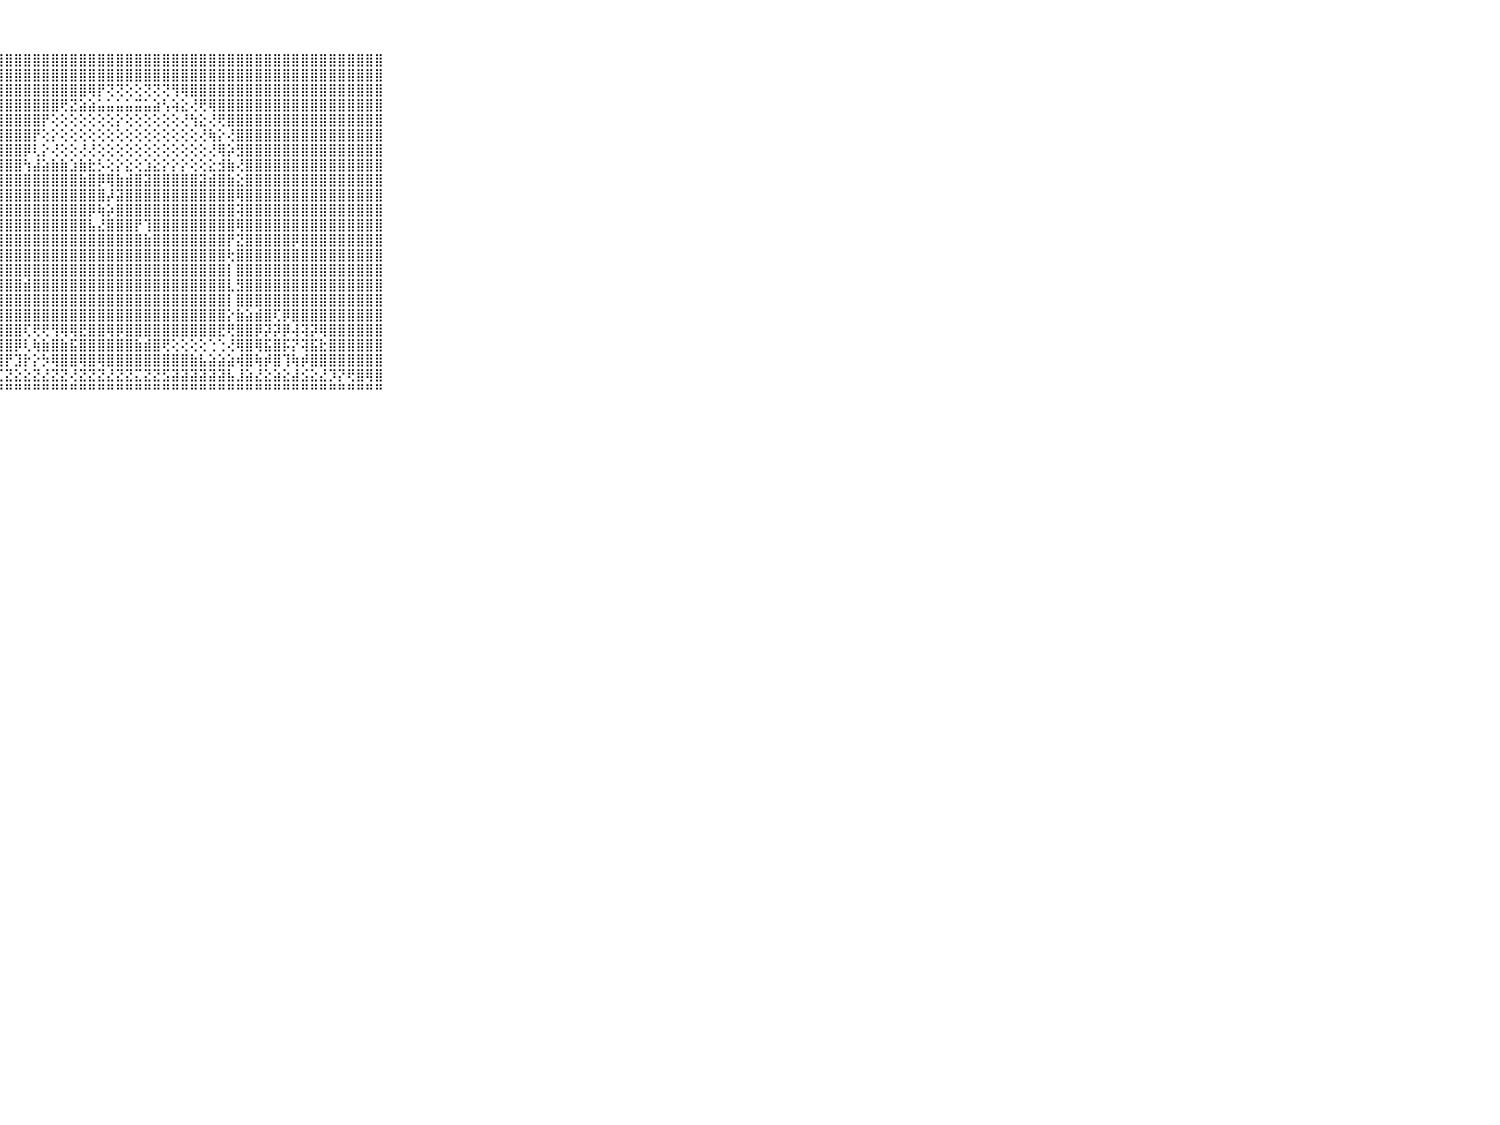

⠀⠀⠀⠀⠀⠀⠀⠀⠀⠀⠀⢸⣿⣿⣿⣿⣿⣿⣿⣿⣿⣿⣿⣿⣿⣿⣿⣿⣿⣿⣿⣿⣿⣿⣿⣿⣿⣿⣿⣿⣿⣿⣿⣿⣿⣿⣿⣿⣿⣿⣿⣿⣿⣿⣿⣿⣿⣿⣿⣿⣿⣿⣿⣿⣿⣿⣿⣿⣿⠀⠀⠀⠀⠀⠀⠀⠀⠀⠀⠀⠀
⠀⠀⠀⠀⠀⠀⠀⠀⠀⠀⠀⢸⣿⡿⣿⣿⣿⣿⣿⣿⣿⣿⣿⣿⣿⣿⣿⣿⣿⣿⣿⣿⣿⣿⣿⣿⣿⣿⣿⣿⣿⣿⣿⣿⣿⣿⣿⣿⣿⣿⣿⣿⣿⣿⣿⣿⣿⣿⣿⣿⣿⣿⣿⣿⣿⣿⣿⣿⣿⠀⠀⠀⠀⠀⠀⠀⠀⠀⠀⠀⠀
⠀⠀⠀⠀⠀⠀⠀⠀⠀⠀⠀⢸⣿⣿⣿⣿⣿⣿⣿⣿⣿⣿⣿⣿⣿⣿⣿⣿⣿⣿⣿⣿⣿⣿⣿⣿⣿⢿⡟⢝⢝⢕⢕⢝⢝⢝⢻⢿⣿⣿⣿⣿⣿⣿⣿⣿⣿⣿⣿⣿⣿⣿⣿⣿⣿⣿⣿⣿⣿⠀⠀⠀⠀⠀⠀⠀⠀⠀⠀⠀⠀
⠀⠀⠀⠀⠀⠀⠀⠀⠀⠀⠀⢸⣿⣿⣿⣿⣿⣿⣿⣿⣿⣿⣿⣿⣿⣿⣿⣿⣿⣿⣿⣿⣿⣿⢟⣝⣵⣵⣥⣥⣥⣥⣭⣥⣵⢣⢵⣕⢜⢟⢿⣿⣿⣿⣿⣿⣿⣿⣿⣿⣿⣿⣿⣿⣿⣿⣿⣿⣿⠀⠀⠀⠀⠀⠀⠀⠀⠀⠀⠀⠀
⠀⠀⠀⠀⠀⠀⠀⠀⠀⠀⠀⢸⣿⣿⣿⣿⣿⣿⣿⣿⣿⣿⣿⣿⣿⣿⣿⣿⣿⣿⣿⣿⡟⢕⢕⢕⢕⢕⢕⢕⡕⢕⢕⢕⢕⢕⢕⢜⢳⣕⢜⢟⣿⣿⣿⣿⣿⣿⣿⣿⣿⣿⣿⣿⣿⣿⣿⣿⣿⠀⠀⠀⠀⠀⠀⠀⠀⠀⠀⠀⠀
⠀⠀⠀⠀⠀⠀⠀⠀⠀⠀⠀⢸⣿⣿⣿⣿⣿⣿⣿⣿⣿⣿⣿⣿⣿⣿⣿⣿⣿⣿⣿⡟⢕⡕⢕⢕⢕⢕⢕⢕⢕⢕⢕⢕⢕⢕⢕⢕⢕⢜⢷⡕⢜⣿⣿⣿⣿⣿⣿⣿⣿⣿⣿⣿⣿⣿⣿⣿⣿⠀⠀⠀⠀⠀⠀⠀⠀⠀⠀⠀⠀
⠀⠀⠀⠀⠀⠀⠀⠀⠀⠀⠀⢸⣿⣿⣿⣿⣿⣿⣿⣿⣿⣿⣿⣿⣿⣿⣿⣿⣿⣿⡿⢇⡕⢜⢕⢕⢜⢜⢕⢕⢕⢕⢕⢕⢕⢕⢕⢕⢕⢕⢜⢿⡵⣻⣿⣿⣿⣿⣿⣿⣿⣿⣿⣿⣿⣿⣿⣿⣿⠀⠀⠀⠀⠀⠀⠀⠀⠀⠀⠀⠀
⠀⠀⠀⠀⠀⠀⠀⠀⠀⠀⠀⢸⣿⣿⣿⣿⣿⣿⣿⣿⣿⣿⣿⣿⣿⣿⣿⣿⣿⣿⢳⣼⣵⣷⣷⣱⣷⣗⡣⢕⡕⣕⢕⣱⣕⡕⡕⡕⢕⢕⣕⣺⣷⢜⣿⣿⣿⣿⣿⣿⣿⣿⣿⣿⣿⣿⣿⣿⣿⠀⠀⠀⠀⠀⠀⠀⠀⠀⠀⠀⠀
⠀⠀⠀⠀⠀⠀⠀⠀⠀⠀⠀⢸⣿⣿⣿⣿⣿⣿⣿⣿⣿⣿⣿⣿⣿⣿⣿⣿⣿⣿⣿⣿⣿⣿⣿⣿⣷⣿⡿⢿⣷⣾⣿⣽⣿⣿⣿⣿⣿⣽⣾⣿⣷⣕⣿⣿⣿⣿⣿⣿⣿⣿⣿⣿⣿⣿⣿⣿⣿⠀⠀⠀⠀⠀⠀⠀⠀⠀⠀⠀⠀
⠀⠀⠀⠀⠀⠀⠀⠀⠀⠀⠀⢸⣿⣿⣿⣿⣿⣿⣿⣿⣿⣿⣿⣿⣿⣿⣿⣿⣿⣿⣿⣿⣿⣿⣿⣿⣿⣿⣿⡼⣽⣿⣿⣿⣿⣿⣿⣿⣿⣿⣿⣿⣿⢿⣿⣿⣿⣿⣿⣿⣿⣿⣿⣿⣿⣿⣿⣿⣿⠀⠀⠀⠀⠀⠀⠀⠀⠀⠀⠀⠀
⠀⠀⠀⠀⠀⠀⠀⠀⠀⠀⠀⢸⣿⣿⡿⣿⣿⣿⣿⣿⣿⣿⣿⣿⣿⣿⣿⣿⣿⣿⣿⣿⣿⣿⣿⣿⣿⡿⢷⡵⣿⣿⣿⣿⣿⣿⣿⣿⣿⣿⣿⣿⣿⢽⣿⣿⣿⣿⣿⣿⣿⣿⣿⣿⣿⣿⣿⣿⣿⠀⠀⠀⠀⠀⠀⠀⠀⠀⠀⠀⠀
⠀⠀⠀⠀⠀⠀⠀⠀⠀⠀⠀⢸⣿⣿⣿⣿⣿⣿⣿⣿⣿⣿⣿⣿⣿⣿⣿⣿⣿⣿⣿⣿⣿⣿⣿⣿⣿⣧⣜⣿⣿⣿⡟⢹⣿⣿⣿⣿⣿⣿⣿⣿⣿⢿⣿⣿⣿⣿⣿⣿⣿⣿⣿⣿⣿⣿⣿⣿⣿⠀⠀⠀⠀⠀⠀⠀⠀⠀⠀⠀⠀
⠀⠀⠀⠀⠀⠀⠀⠀⠀⠀⠀⢸⣿⣯⣿⣿⣿⣯⣿⣿⣽⣿⣿⣿⣿⣿⣿⣿⣿⣿⣿⣿⣿⣿⣿⣿⣿⣿⣿⣿⣿⣿⣿⣷⣿⣿⣿⣿⣿⣿⣿⣿⡟⣝⣿⣿⣿⣿⣿⡿⣿⣿⣿⣿⣿⣿⣿⣿⣿⠀⠀⠀⠀⠀⠀⠀⠀⠀⠀⠀⠀
⠀⠀⠀⠀⠀⠀⠀⠀⠀⠀⠀⢸⣿⣿⣿⣿⣿⣿⣿⣿⣿⣿⣿⣿⣿⣿⣿⣿⣿⣿⣿⣿⣿⣿⣿⣿⣿⣿⣿⣿⣿⣿⣿⣿⣿⣿⣿⣿⣿⣿⣿⣿⢗⣿⣿⣿⣿⣿⣿⣿⣿⣿⣿⣿⣿⣿⣿⣿⣿⠀⠀⠀⠀⠀⠀⠀⠀⠀⠀⠀⠀
⠀⠀⠀⠀⠀⠀⠀⠀⠀⠀⠀⢸⣿⣿⣿⣿⣿⣿⣿⣿⣿⣿⣿⣿⣿⣿⣿⣿⣿⣿⣿⣿⣿⣿⣿⣿⣿⣿⣿⣿⣿⣿⣿⣿⣿⣿⣿⣿⣿⣿⣿⣿⡇⣿⣿⣿⣿⣿⣿⣿⣿⣿⣿⣿⣿⣿⣿⣿⣿⠀⠀⠀⠀⠀⠀⠀⠀⠀⠀⠀⠀
⠀⠀⠀⠀⠀⠀⠀⠀⠀⠀⠀⢸⣿⣿⣿⣿⣿⣿⣿⣿⣿⣿⣿⣿⣿⣿⣿⣿⣿⣿⣾⣿⣿⣿⣿⣿⣿⣿⣿⣿⣿⣿⣿⣿⣿⣿⣿⣿⣿⣿⣿⣿⣇⣻⣿⣿⣿⣿⣿⣿⣿⣿⣿⣿⣿⣿⣿⣿⣿⠀⠀⠀⠀⠀⠀⠀⠀⠀⠀⠀⠀
⠀⠀⠀⠀⠀⠀⠀⠀⠀⠀⠀⢸⣿⣿⣿⣿⣿⣿⣿⣿⣿⣿⣿⣿⣿⣿⣿⣿⣿⣿⣿⣿⣿⣿⣿⣿⣿⣿⣿⣿⣿⣿⣿⣿⣿⣿⣿⣿⣿⣿⣿⣿⡇⣿⣿⣿⣿⣿⣿⣿⣿⣿⣿⣿⣿⣿⣿⣿⣿⠀⠀⠀⠀⠀⠀⠀⠀⠀⠀⠀⠀
⠀⠀⠀⠀⠀⠀⠀⠀⠀⠀⠀⢸⣿⣿⣿⣿⣿⣿⣿⣿⣿⣿⣿⣿⣿⣿⣽⣿⣿⣿⣿⣿⣿⣿⣿⣿⣿⣿⣿⣿⣿⣿⣿⣿⣿⣿⣿⣿⣿⣿⣿⣿⡕⣷⣵⣾⣿⢏⡿⣿⣿⣿⣿⣿⣿⣿⣿⣿⣿⠀⠀⠀⠀⠀⠀⠀⠀⠀⠀⠀⠀
⠀⠀⠀⠀⠀⠀⠀⠀⠀⠀⠀⢸⣿⣿⣿⣿⣿⣿⣿⣿⣿⣿⣿⣿⣿⣿⣿⣿⣿⣿⢏⢟⢟⢻⢿⢿⣟⣿⣿⢿⡿⣿⣿⣿⣿⣿⣿⣿⣿⣿⣿⣟⢟⣿⣿⡿⡽⡽⡿⢼⢽⡽⢿⣿⣿⣿⣿⣿⣿⠀⠀⠀⠀⠀⠀⠀⠀⠀⠀⠀⠀
⠀⠀⠀⠀⠀⠀⠀⠀⠀⠀⠀⢸⣿⣿⣿⣿⣿⣿⡿⣿⣿⣿⣿⣿⣿⣿⣿⣿⣿⡿⢇⢷⣷⣿⣷⣯⣿⣿⣿⣿⣿⣿⣷⣾⣿⢟⢕⢕⢕⢕⢑⢑⢜⢿⣿⢿⣯⣿⡯⡝⢽⣯⣗⣿⣿⣿⣿⣿⣿⠀⠀⠀⠀⠀⠀⠀⠀⠀⠀⠀⠀
⠀⠀⠀⠀⠀⠀⠀⠀⠀⠀⠀⢜⣿⣿⢟⢻⣿⢿⣧⣻⣿⣿⣿⢿⣿⡿⣿⣿⡟⣹⡗⡕⡳⢿⣿⣿⢿⣿⢿⣿⣿⣿⣿⣿⣿⣿⣿⣿⣷⣧⣵⣵⣵⢾⣿⢷⡾⣿⢹⢷⡾⣿⣿⣿⣿⣿⣿⣿⣿⠀⠀⠀⠀⠀⠀⠀⠀⠀⠀⠀⠀
⠀⠀⠀⠀⠀⠀⠀⠀⠀⠀⠀⢀⢅⢄⢔⢞⡏⢝⣜⣕⣝⣽⣜⣝⣝⣜⣹⣏⣝⣕⣕⣝⣜⣝⣝⢜⣝⣝⣝⣜⣝⣝⣍⣝⣝⣫⣽⣽⣽⣽⣽⣽⣧⣸⣵⣜⣕⣵⣕⣼⣪⣕⣜⡹⡝⢟⣿⢿⣿⠀⠀⠀⠀⠀⠀⠀⠀⠀⠀⠀⠀
⠀⠀⠀⠀⠀⠀⠀⠀⠀⠀⠀⠘⠛⠛⠛⠛⠋⠋⠛⠛⠛⠛⠛⠛⠛⠛⠛⠛⠛⠛⠛⠛⠛⠛⠛⠛⠛⠛⠛⠛⠛⠛⠛⠛⠛⠛⠛⠛⠛⠛⠛⠛⠛⠛⠛⠛⠛⠛⠛⠛⠛⠛⠛⠛⠛⠛⠛⠛⠛⠀⠀⠀⠀⠀⠀⠀⠀⠀⠀⠀⠀